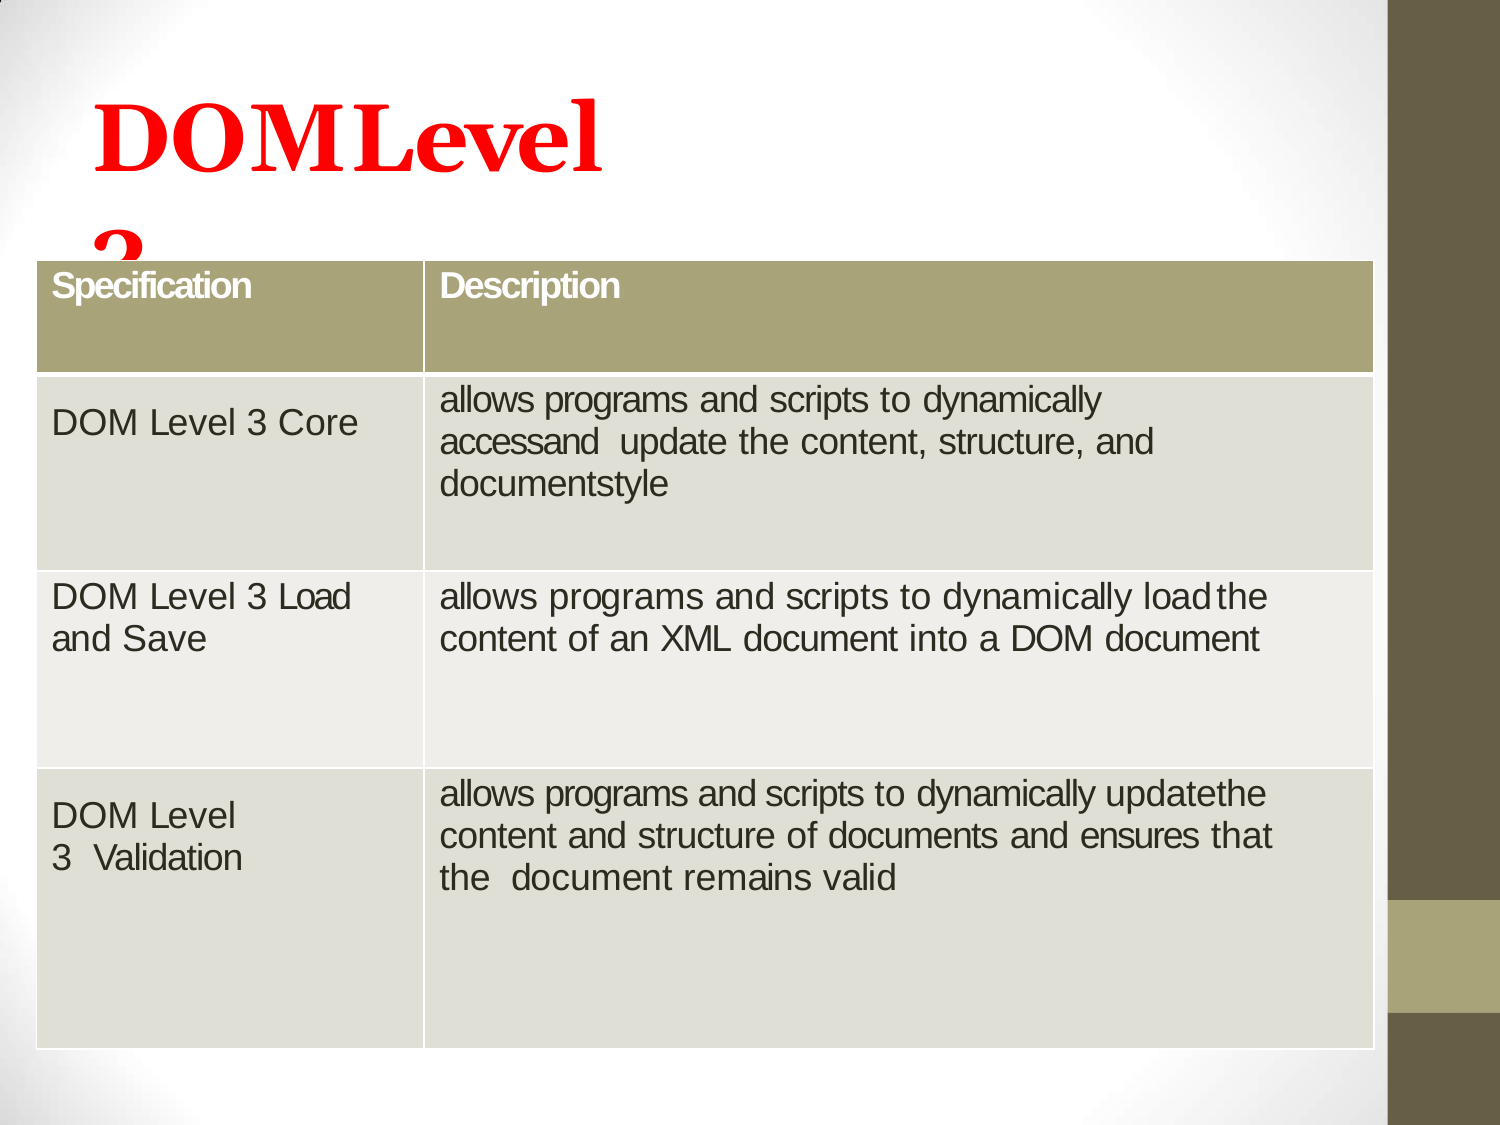

# DOMLevel 3
| Specification | Description |
| --- | --- |
| DOM Level 3 Core | allows programs and scripts to dynamically accessand update the content, structure, and documentstyle |
| DOM Level 3 Load and Save | allows programs and scripts to dynamically loadthe content of an XML document into a DOM document |
| DOM Level 3 Validation | allows programs and scripts to dynamically updatethe content and structure of documents and ensures that the document remains valid |